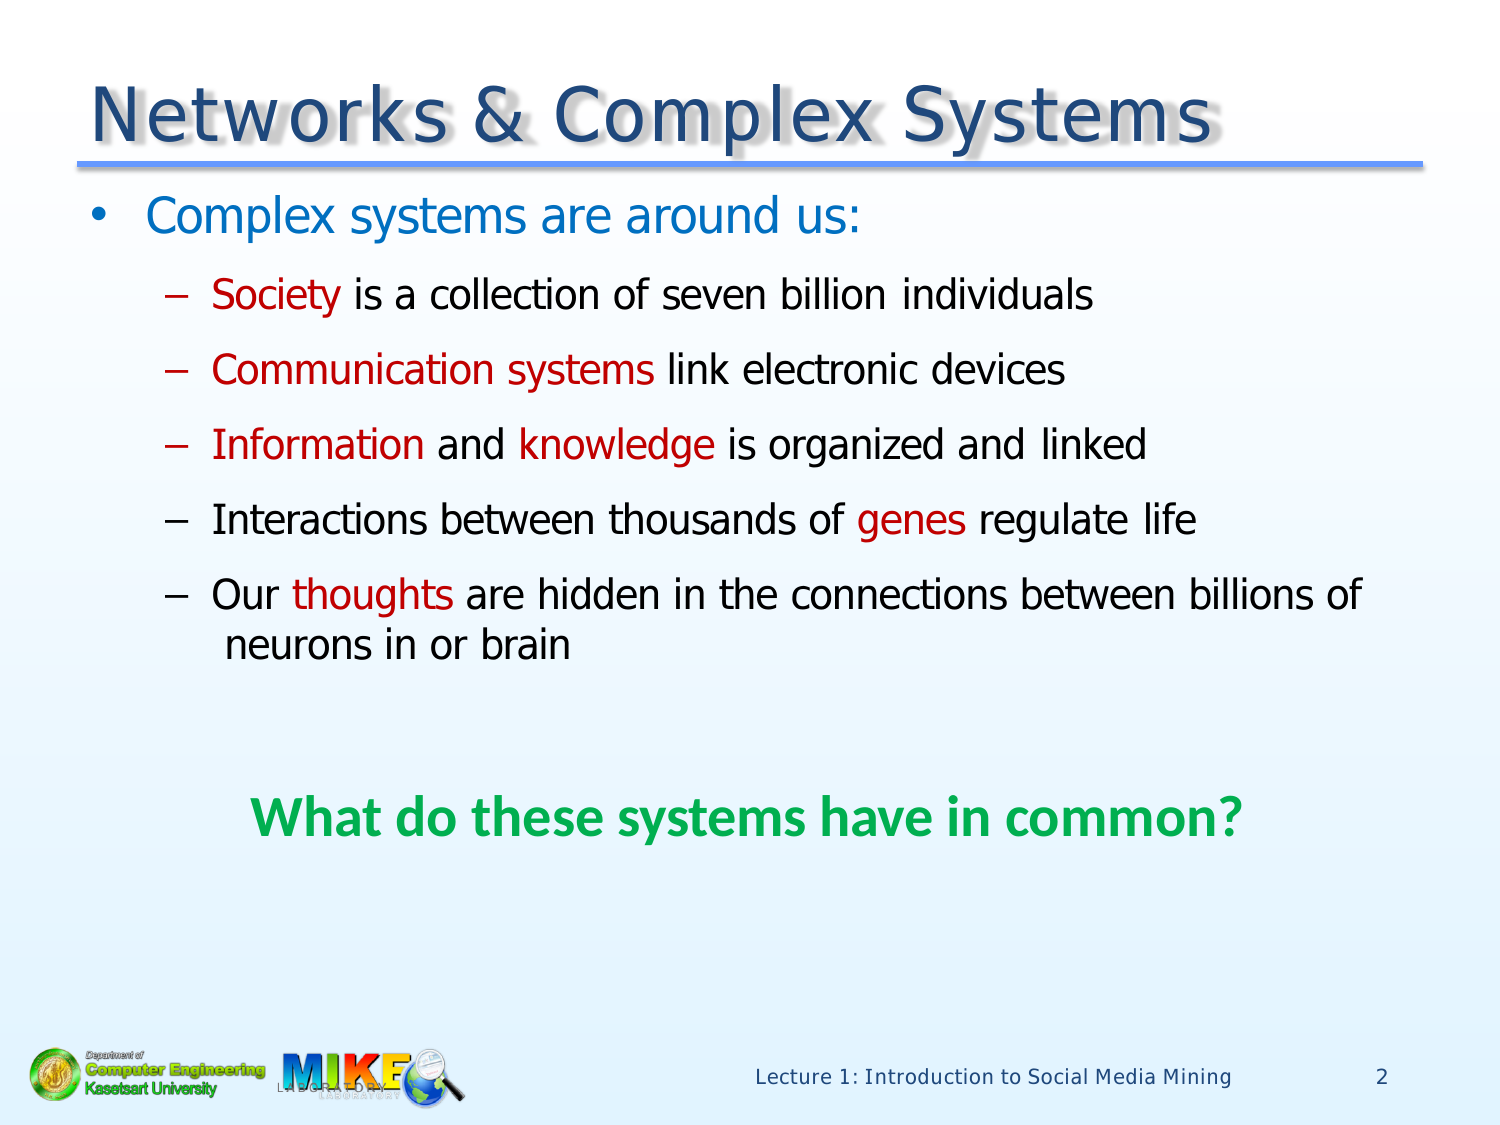

# Networks & Complex Systems
Complex systems are around us:
Society is a collection of seven billion individuals
Communication systems link electronic devices
Information and knowledge is organized and linked
Interactions between thousands of genes regulate life
Our thoughts are hidden in the connections between billions of  neurons in or brain

What do these systems have in common?
Lecture 1: Introduction to Social Media Mining
2